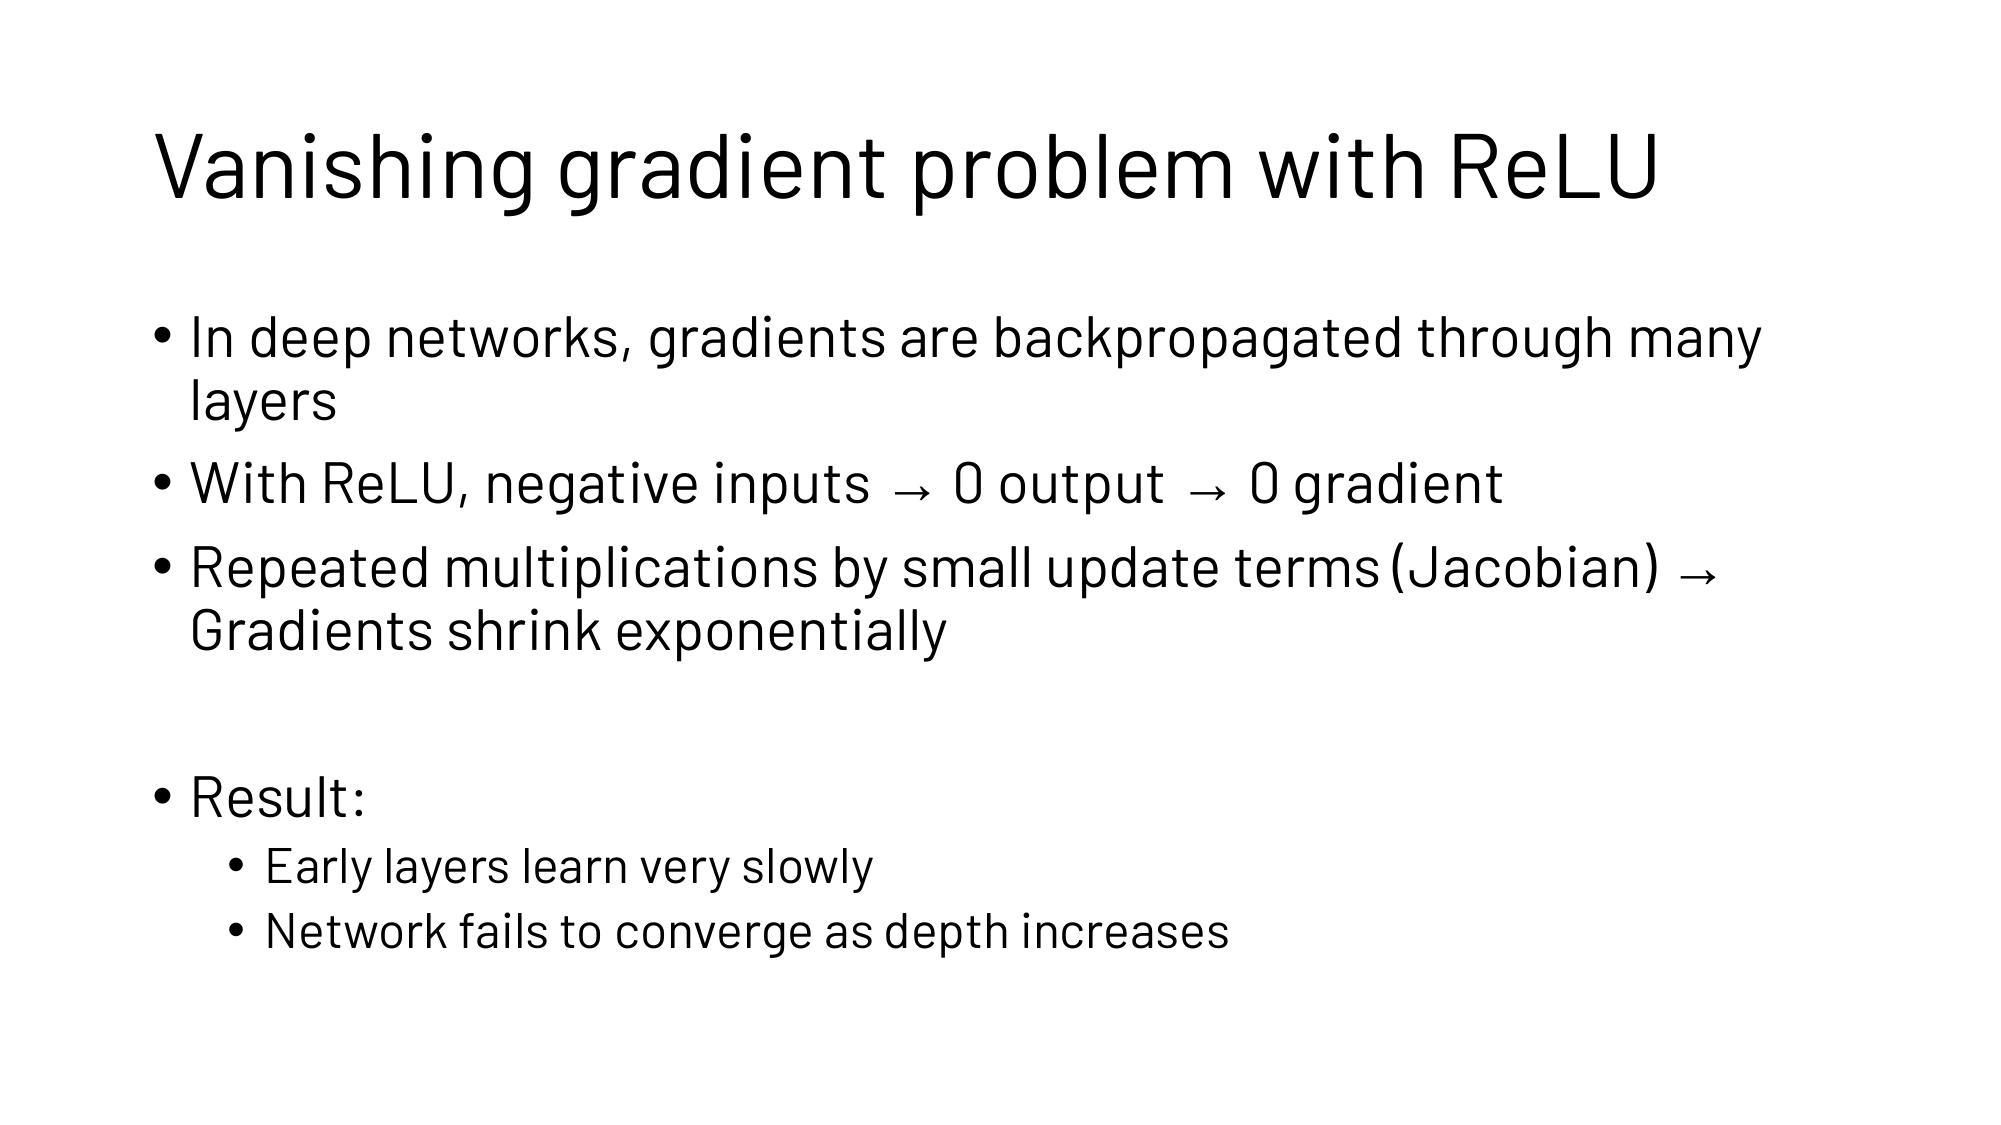

# Vanishing gradient problem with ReLU
In deep networks, gradients are backpropagated through many layers
With ReLU, negative inputs → 0 output → 0 gradient
Repeated multiplications by small update terms (Jacobian) → Gradients shrink exponentially

Result:
Early layers learn very slowly
Network fails to converge as depth increases